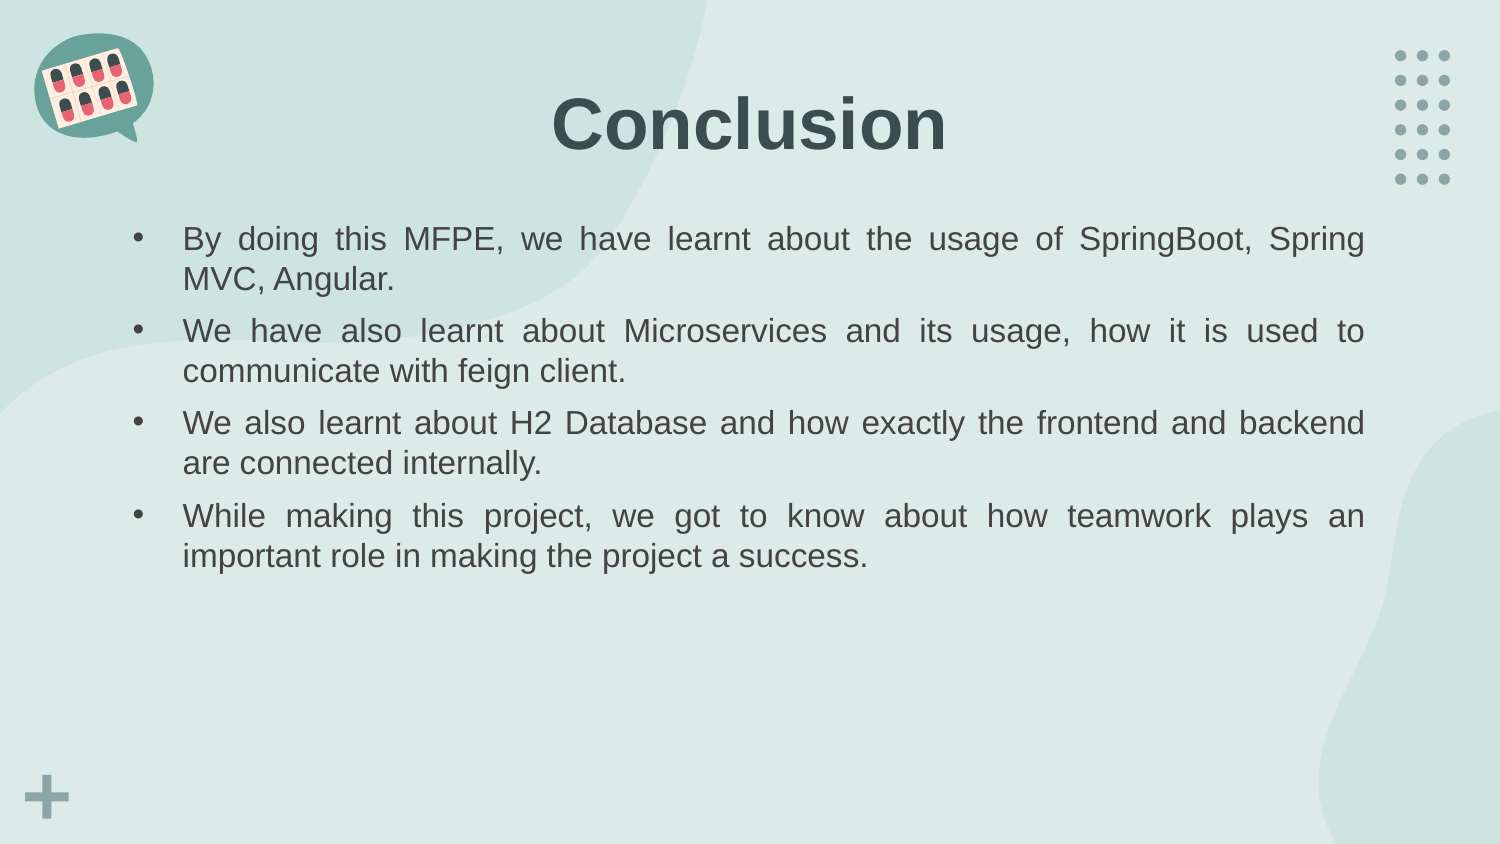

# Conclusion

By doing this MFPE, we have learnt about the usage of SpringBoot, Spring MVC, Angular.
We have also learnt about Microservices and its usage, how it is used to communicate with feign client.
We also learnt about H2 Database and how exactly the frontend and backend are connected internally.
While making this project, we got to know about how teamwork plays an important role in making the project a success.